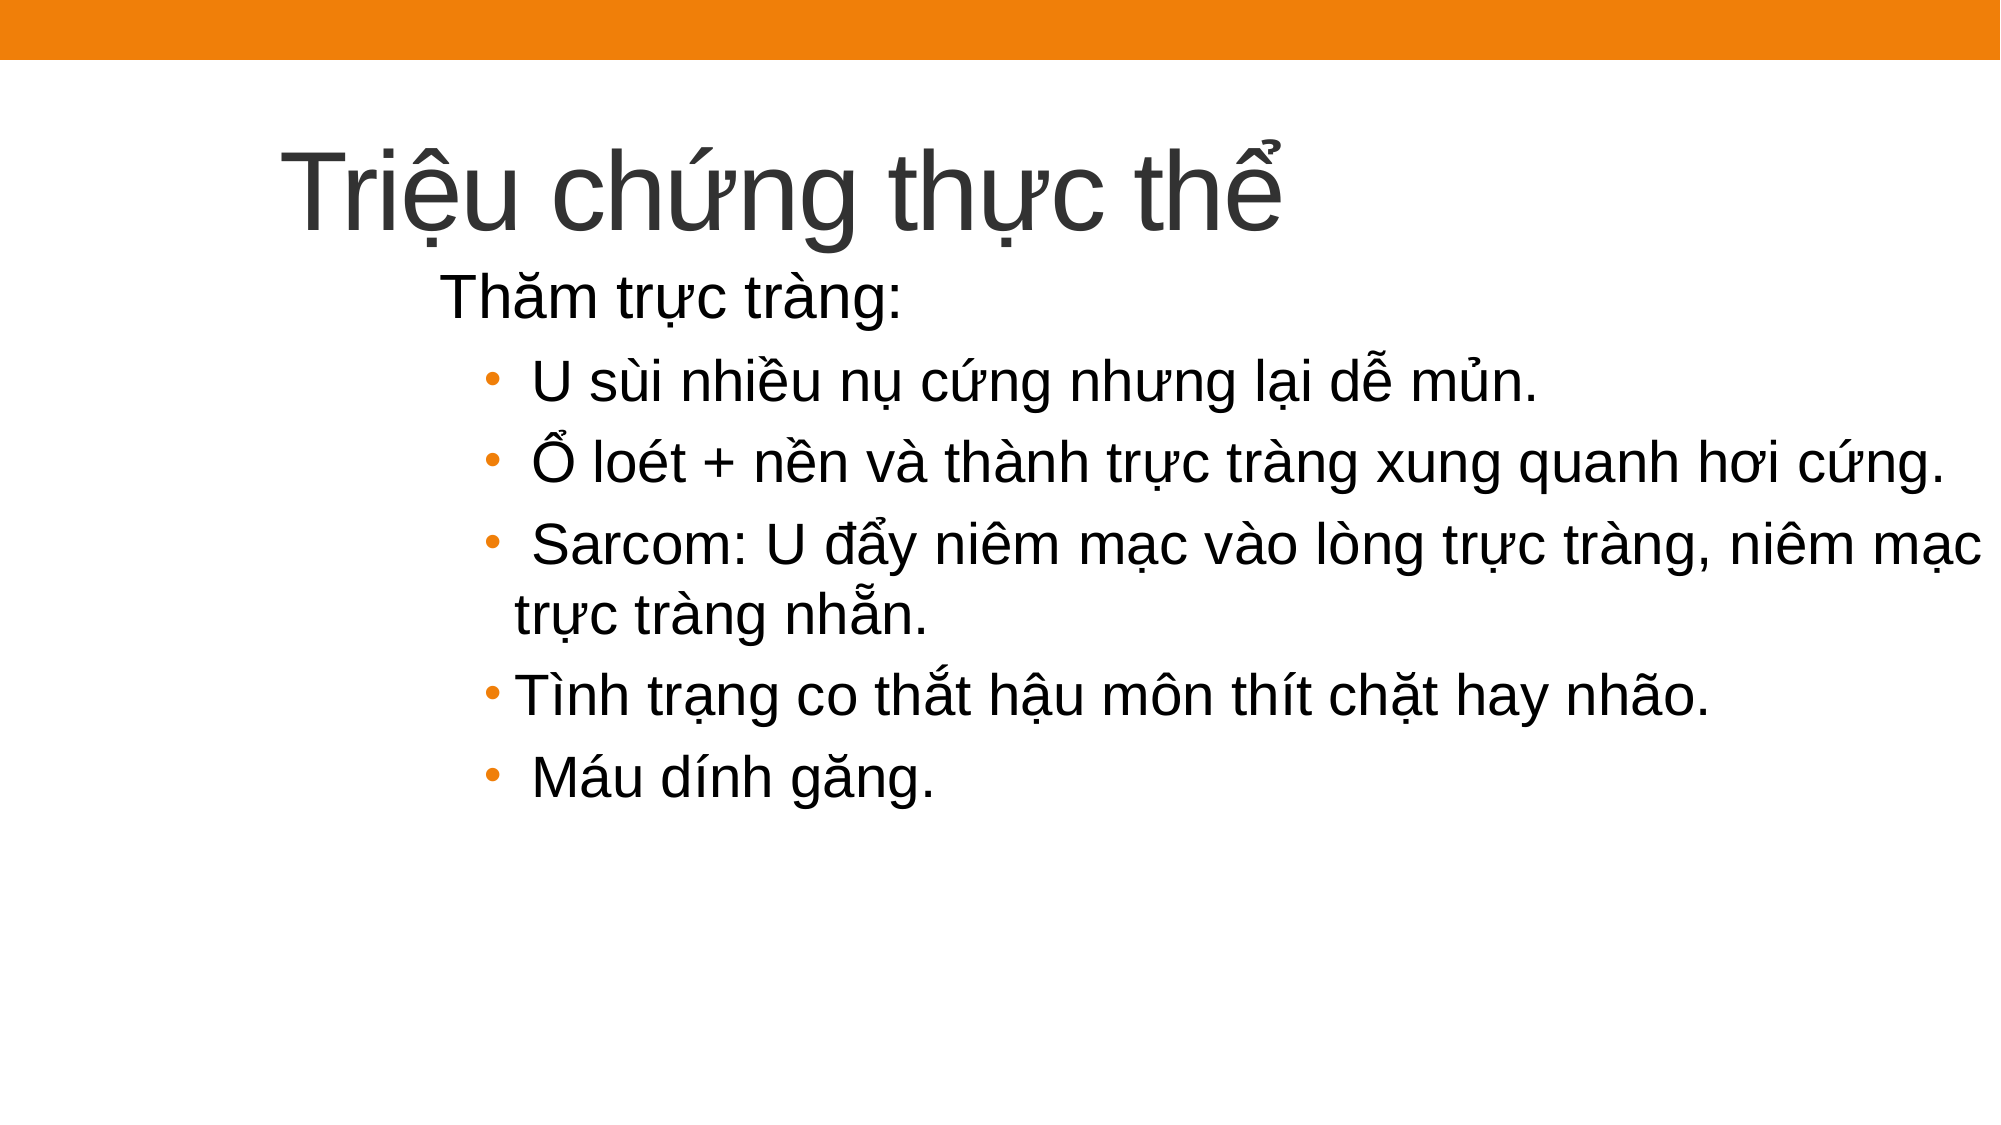

# Triệu chứng thực thể
Thăm trực tràng:
 U sùi nhiều nụ cứng nhưng lại dễ mủn.
 Ổ loét + nền và thành trực tràng xung quanh hơi cứng.
 Sarcom: U đẩy niêm mạc vào lòng trực tràng, niêm mạc trực tràng nhẵn.
Tình trạng co thắt hậu môn thít chặt hay nhão.
 Máu dính găng.